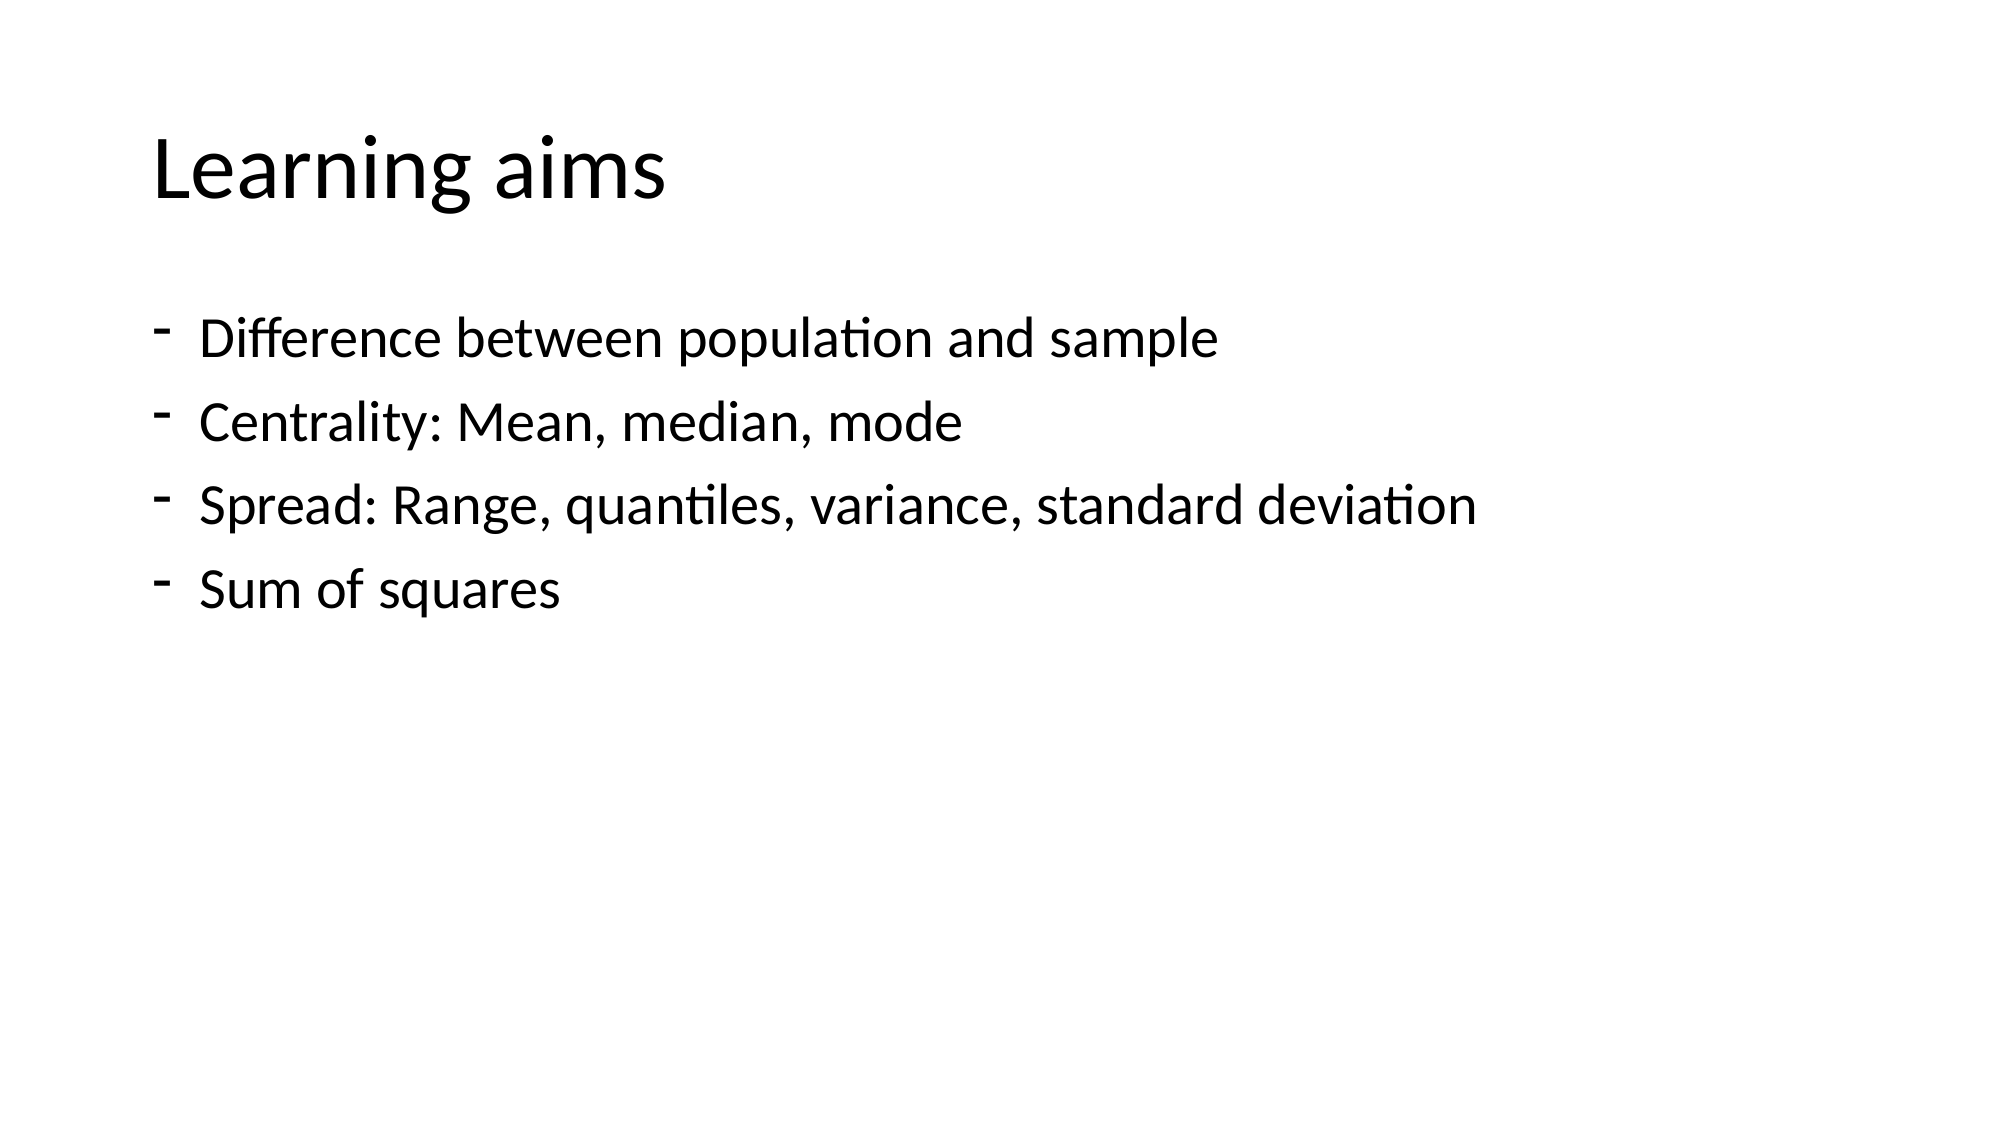

# Learning aims
Difference between population and sample
Centrality: Mean, median, mode
Spread: Range, quantiles, variance, standard deviation
Sum of squares